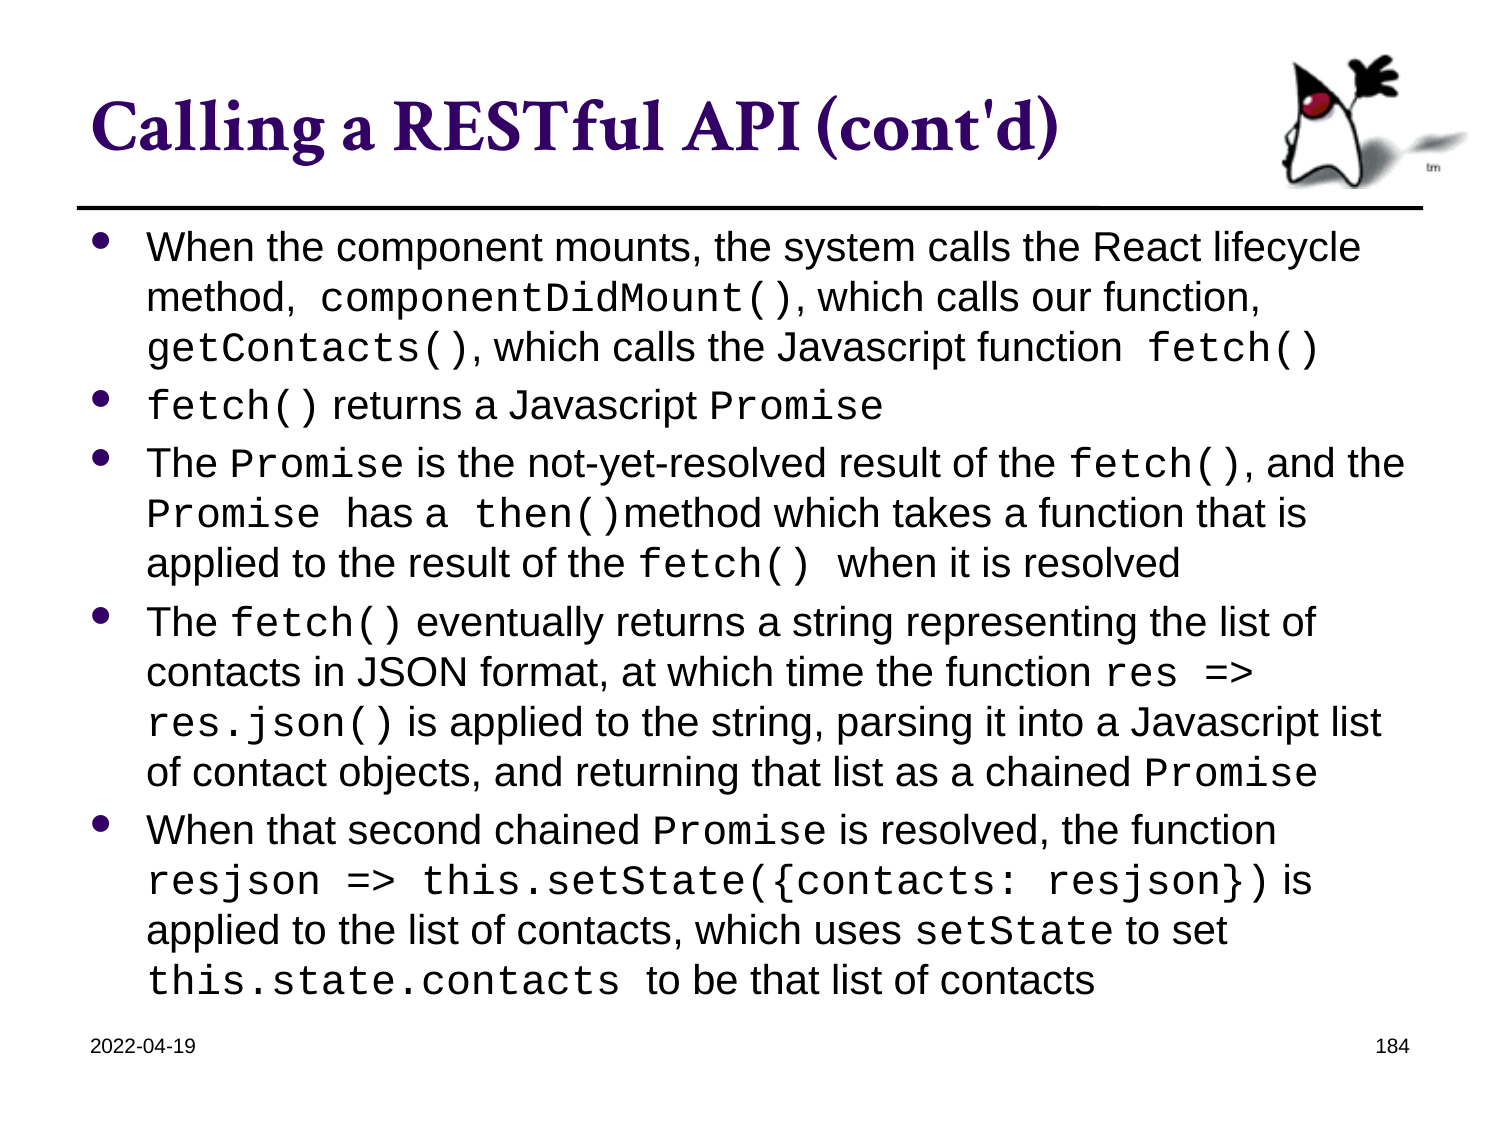

# Calling a RESTful API (cont'd)
When the component mounts, the system calls the React lifecycle method,  componentDidMount(), which calls our function, getContacts(), which calls the Javascript function  fetch()
fetch() returns a Javascript Promise
The Promise is the not-yet-resolved result of the fetch(), and the Promise has a then()method which takes a function that is applied to the result of the fetch() when it is resolved
The fetch() eventually returns a string representing the list of contacts in JSON format, at which time the function res => res.json() is applied to the string, parsing it into a Javascript list of contact objects, and returning that list as a chained Promise
When that second chained Promise is resolved, the function resjson => this.setState({contacts: resjson}) is applied to the list of contacts, which uses setState to set this.state.contacts to be that list of contacts

2022-04-19
184